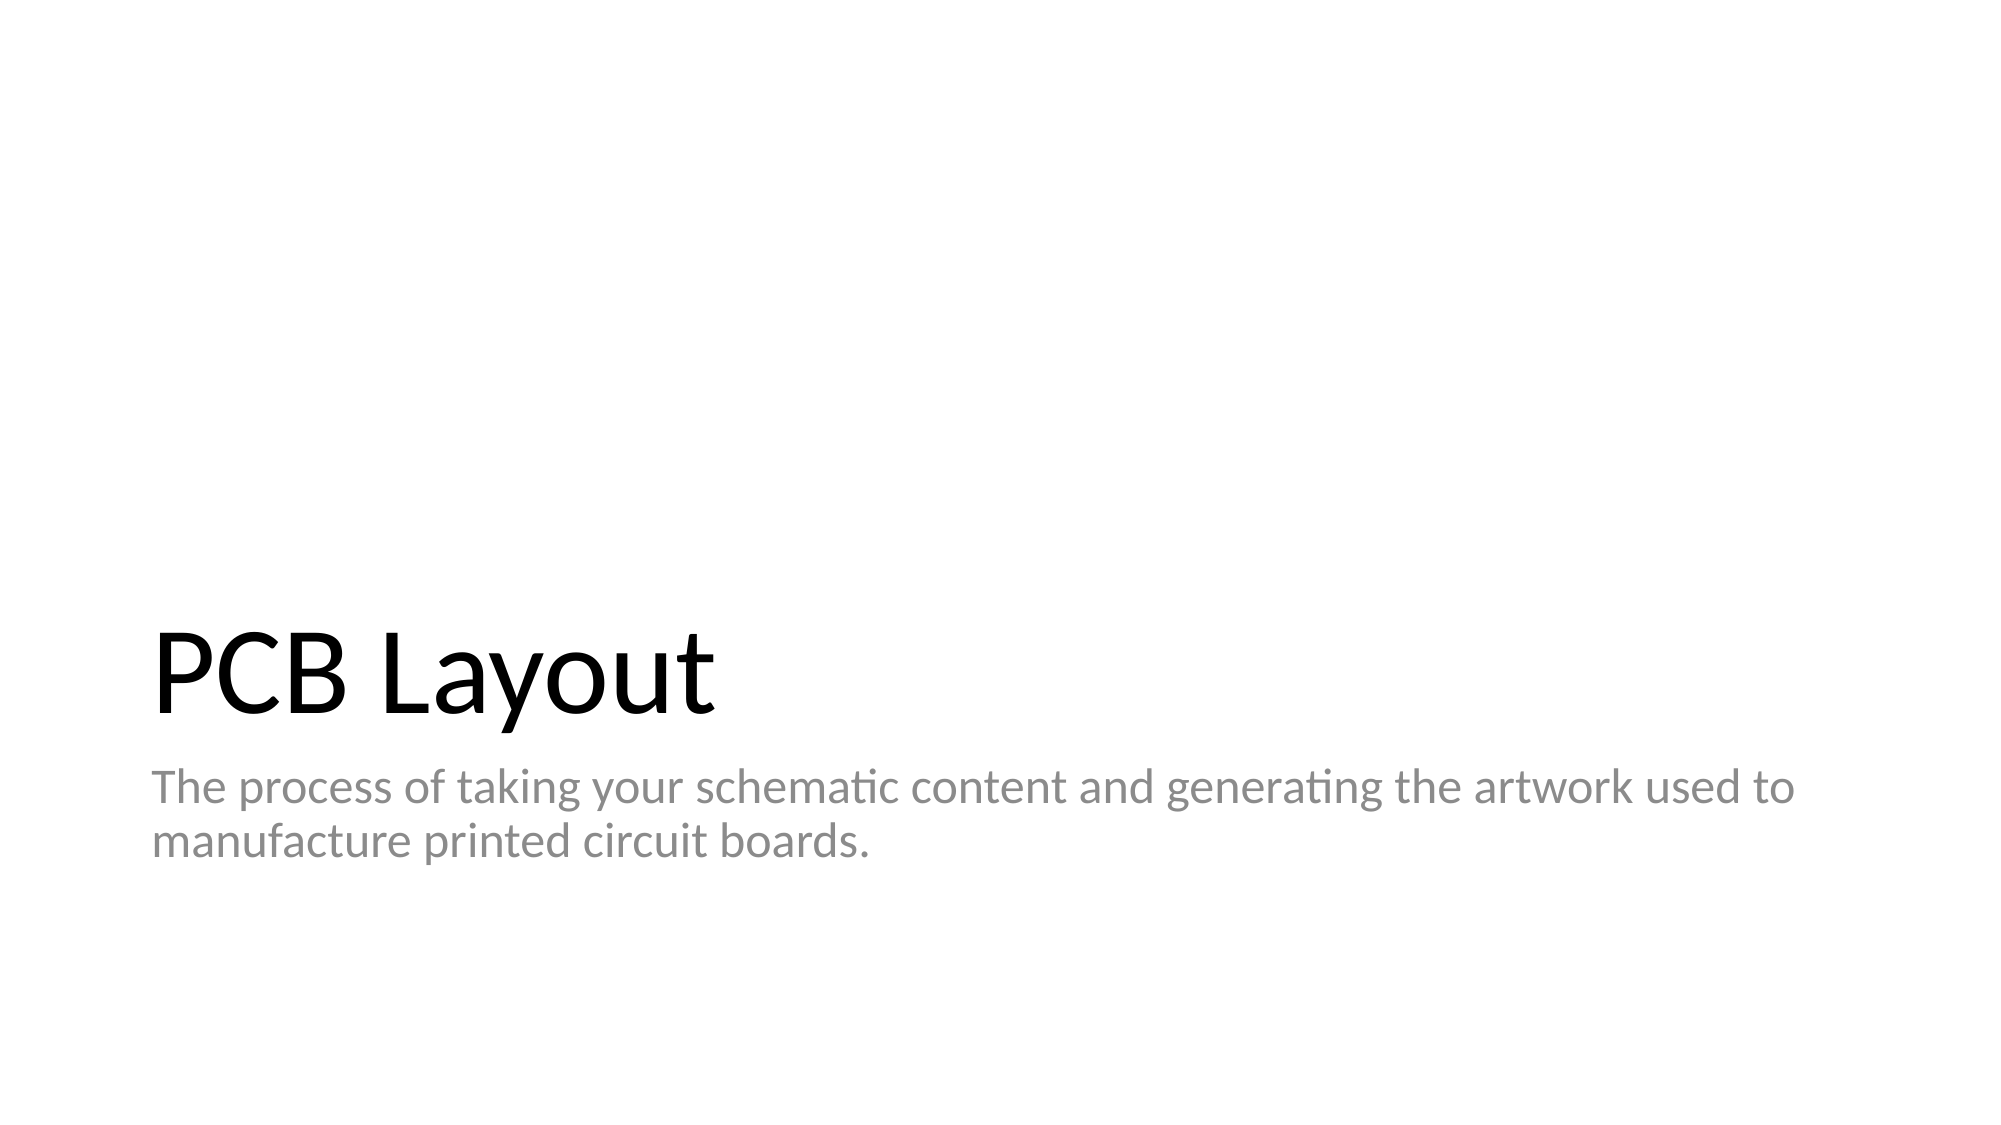

# PCB Layout
The process of taking your schematic content and generating the artwork used to manufacture printed circuit boards.